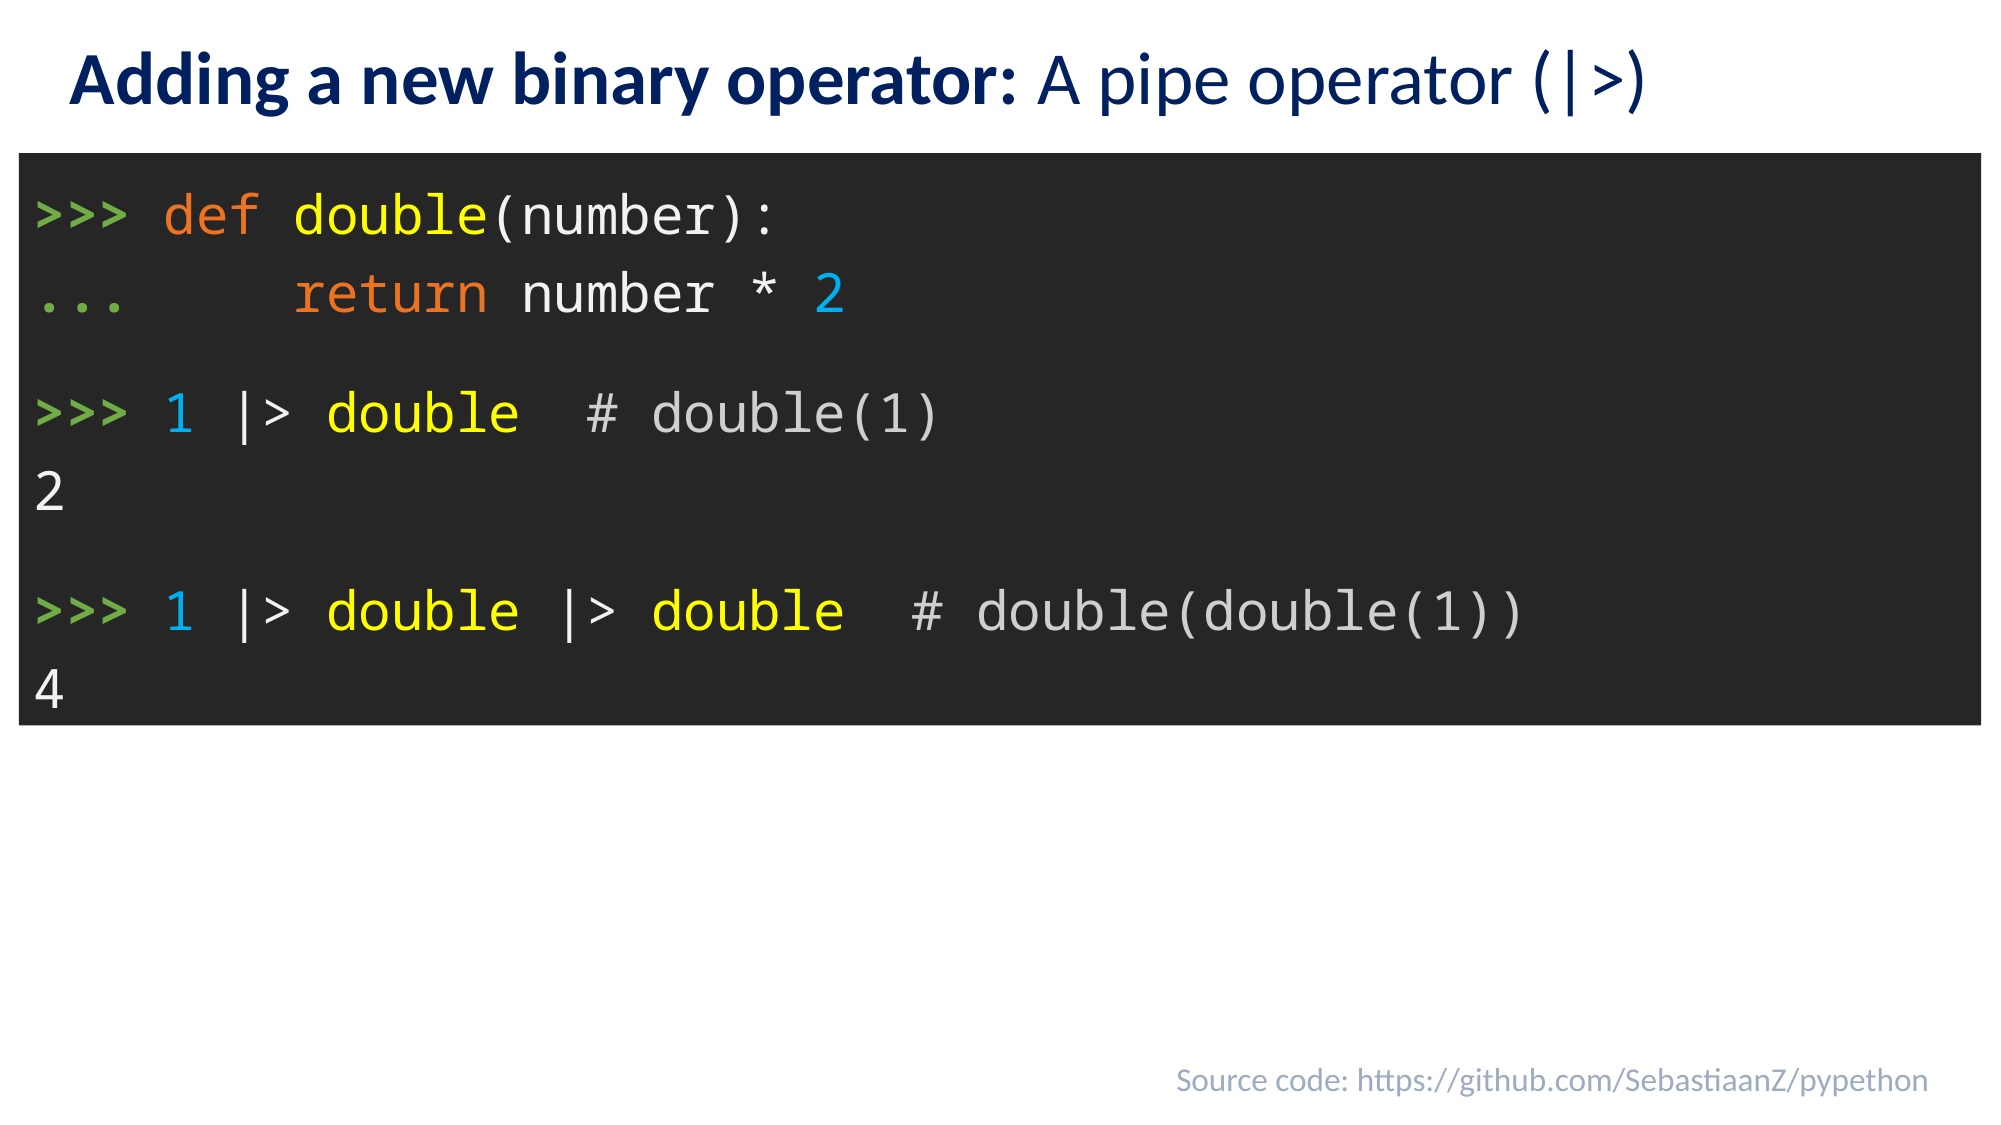

# Adding a new binary operator: A pipe operator (|>)
>>> def double(number):
...     return number * 2
>>> 1 |> double  # double(1)
2
>>> 1 |> double |> double  # double(double(1))
4

Source code: https://github.com/SebastiaanZ/pypethon